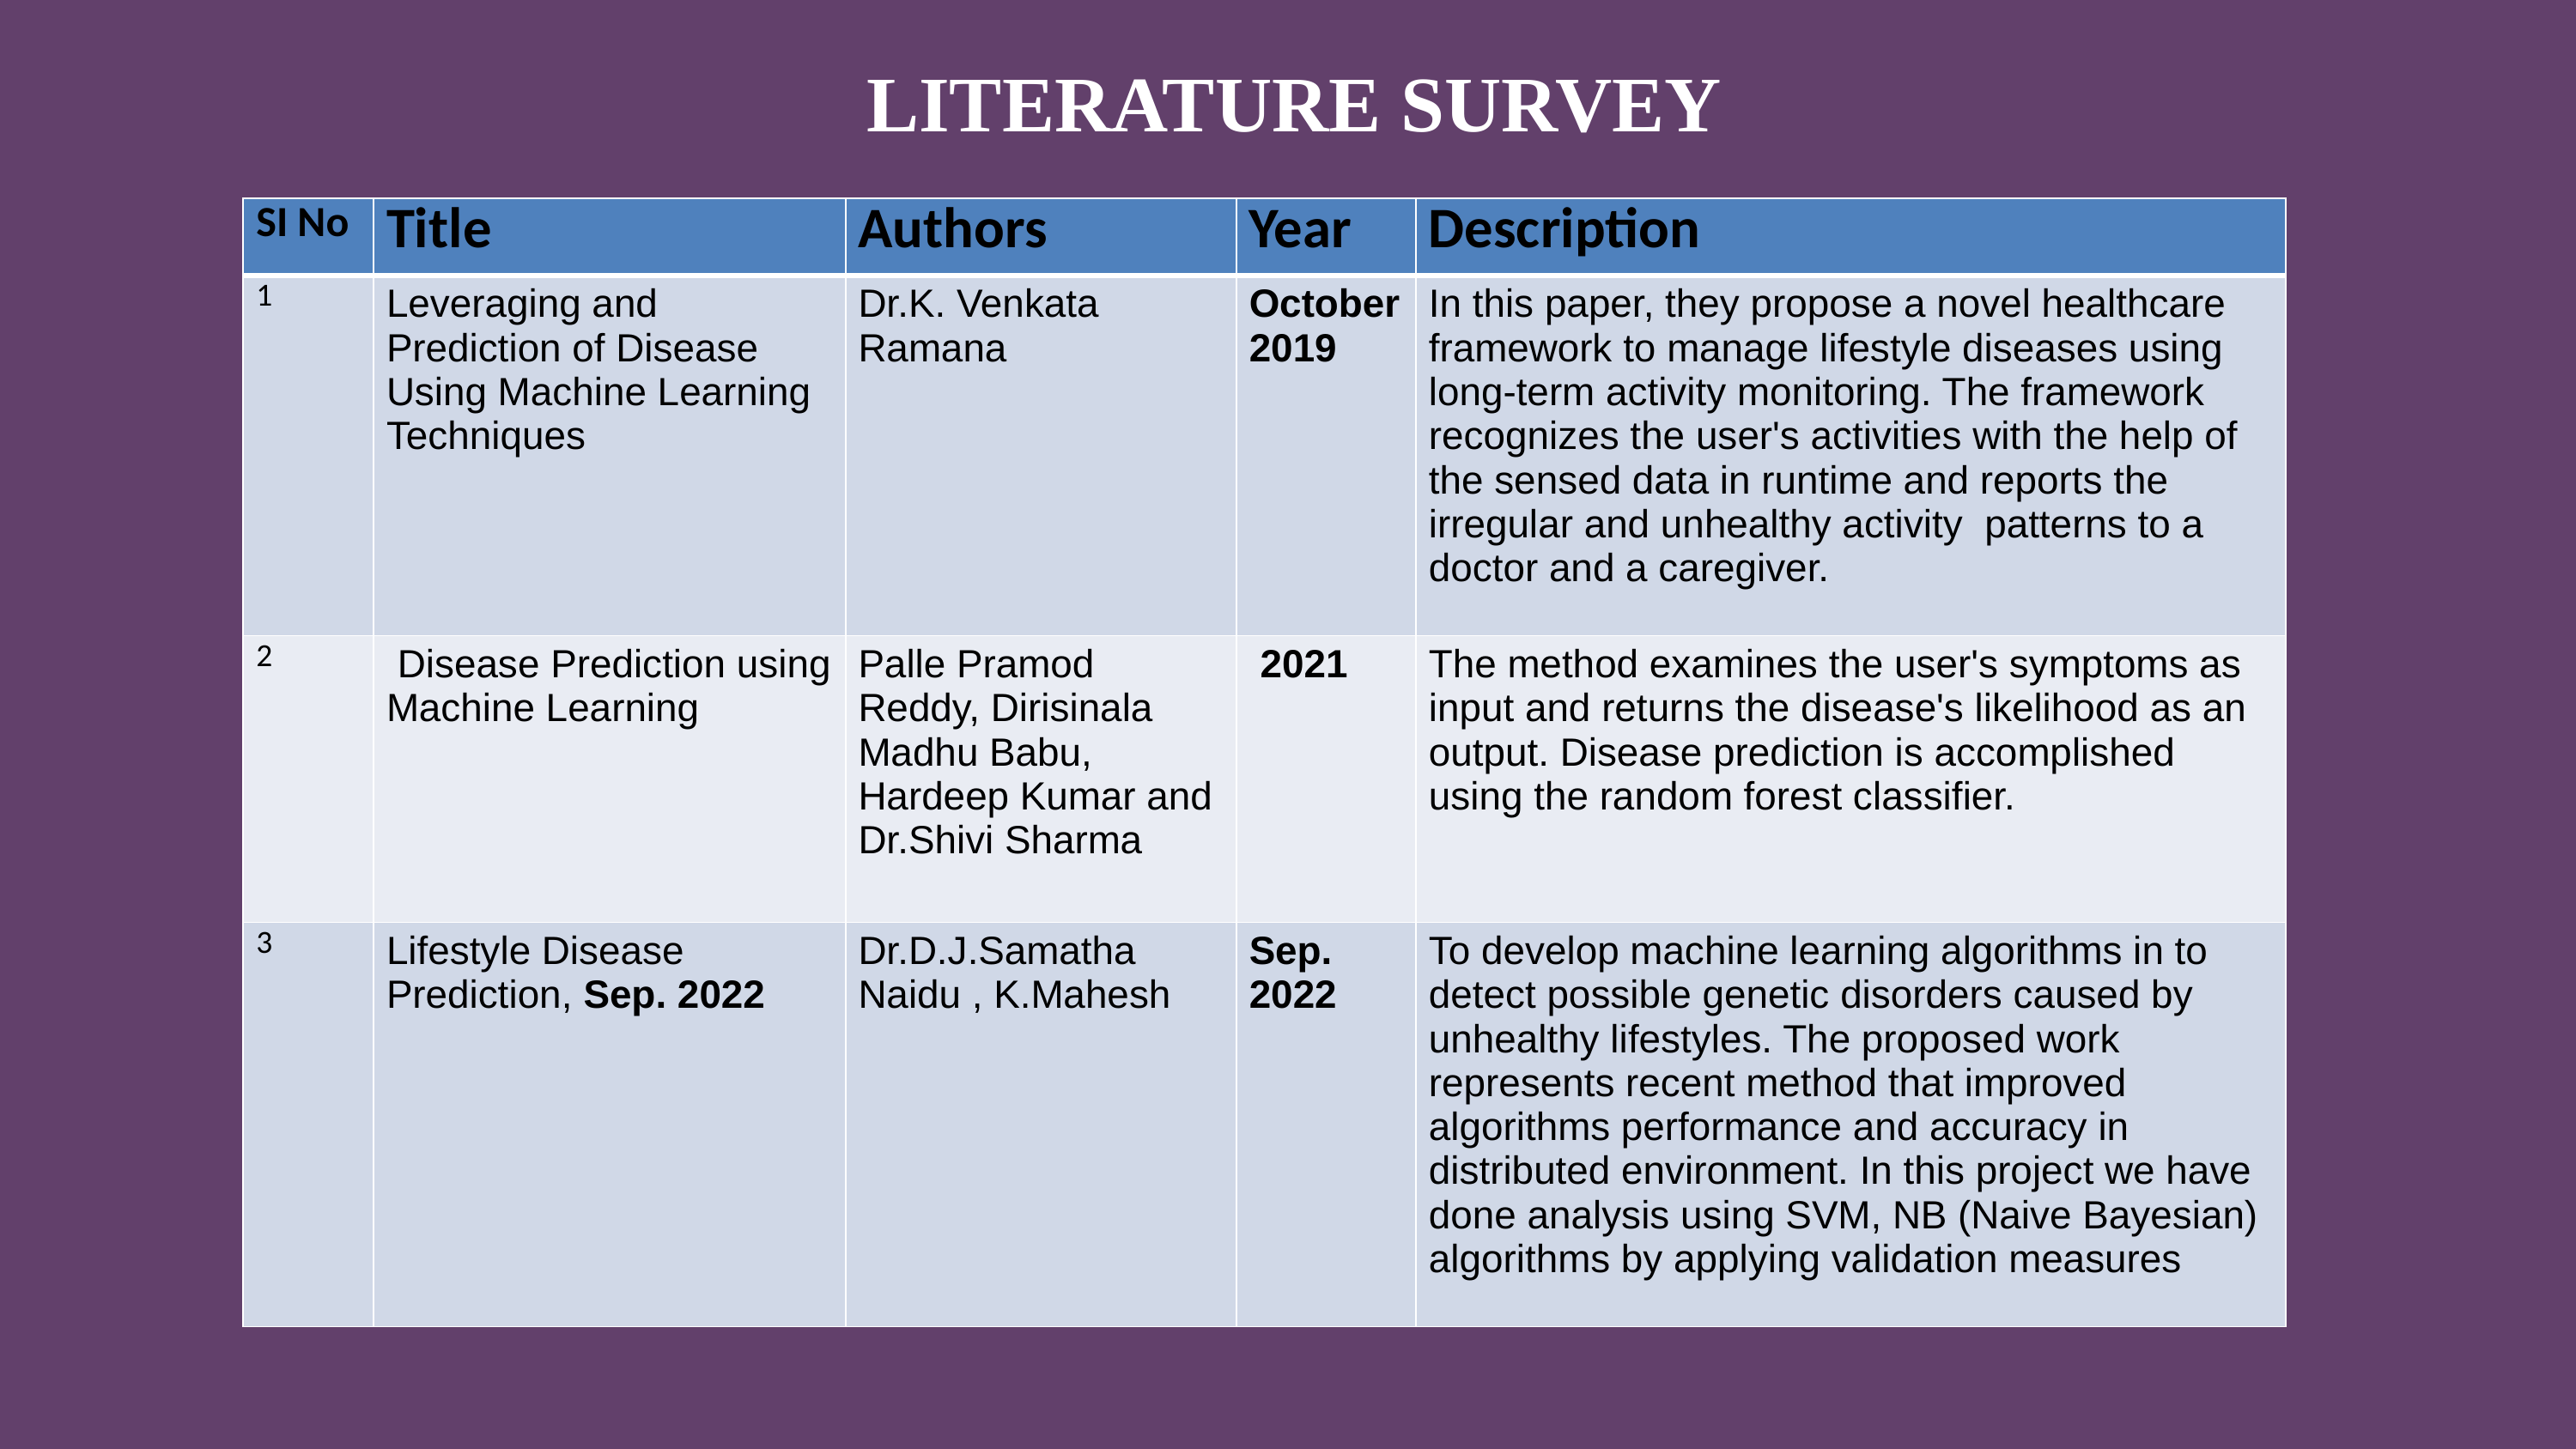

LITERATURE SURVEY
| SI No | Title | Authors | Year | Description |
| --- | --- | --- | --- | --- |
| 1 | Leveraging and Prediction of Disease Using Machine Learning Techniques | Dr.K. Venkata Ramana | October 2019 | In this paper, they propose a novel healthcare framework to manage lifestyle diseases using long-term activity monitoring. The framework recognizes the user's activities with the help of the sensed data in runtime and reports the irregular and unhealthy activity patterns to a doctor and a caregiver. |
| 2 | Disease Prediction using Machine Learning | Palle Pramod Reddy, Dirisinala Madhu Babu, Hardeep Kumar and Dr.Shivi Sharma | 2021 | The method examines the user's symptoms as input and returns the disease's likelihood as an output. Disease prediction is accomplished using the random forest classifier. |
| 3 | Lifestyle Disease Prediction, Sep. 2022 | Dr.D.J.Samatha Naidu , K.Mahesh | Sep. 2022 | To develop machine learning algorithms in to detect possible genetic disorders caused by unhealthy lifestyles. The proposed work represents recent method that improved algorithms performance and accuracy in distributed environment. In this project we have done analysis using SVM, NB (Naive Bayesian) algorithms by applying validation measures |